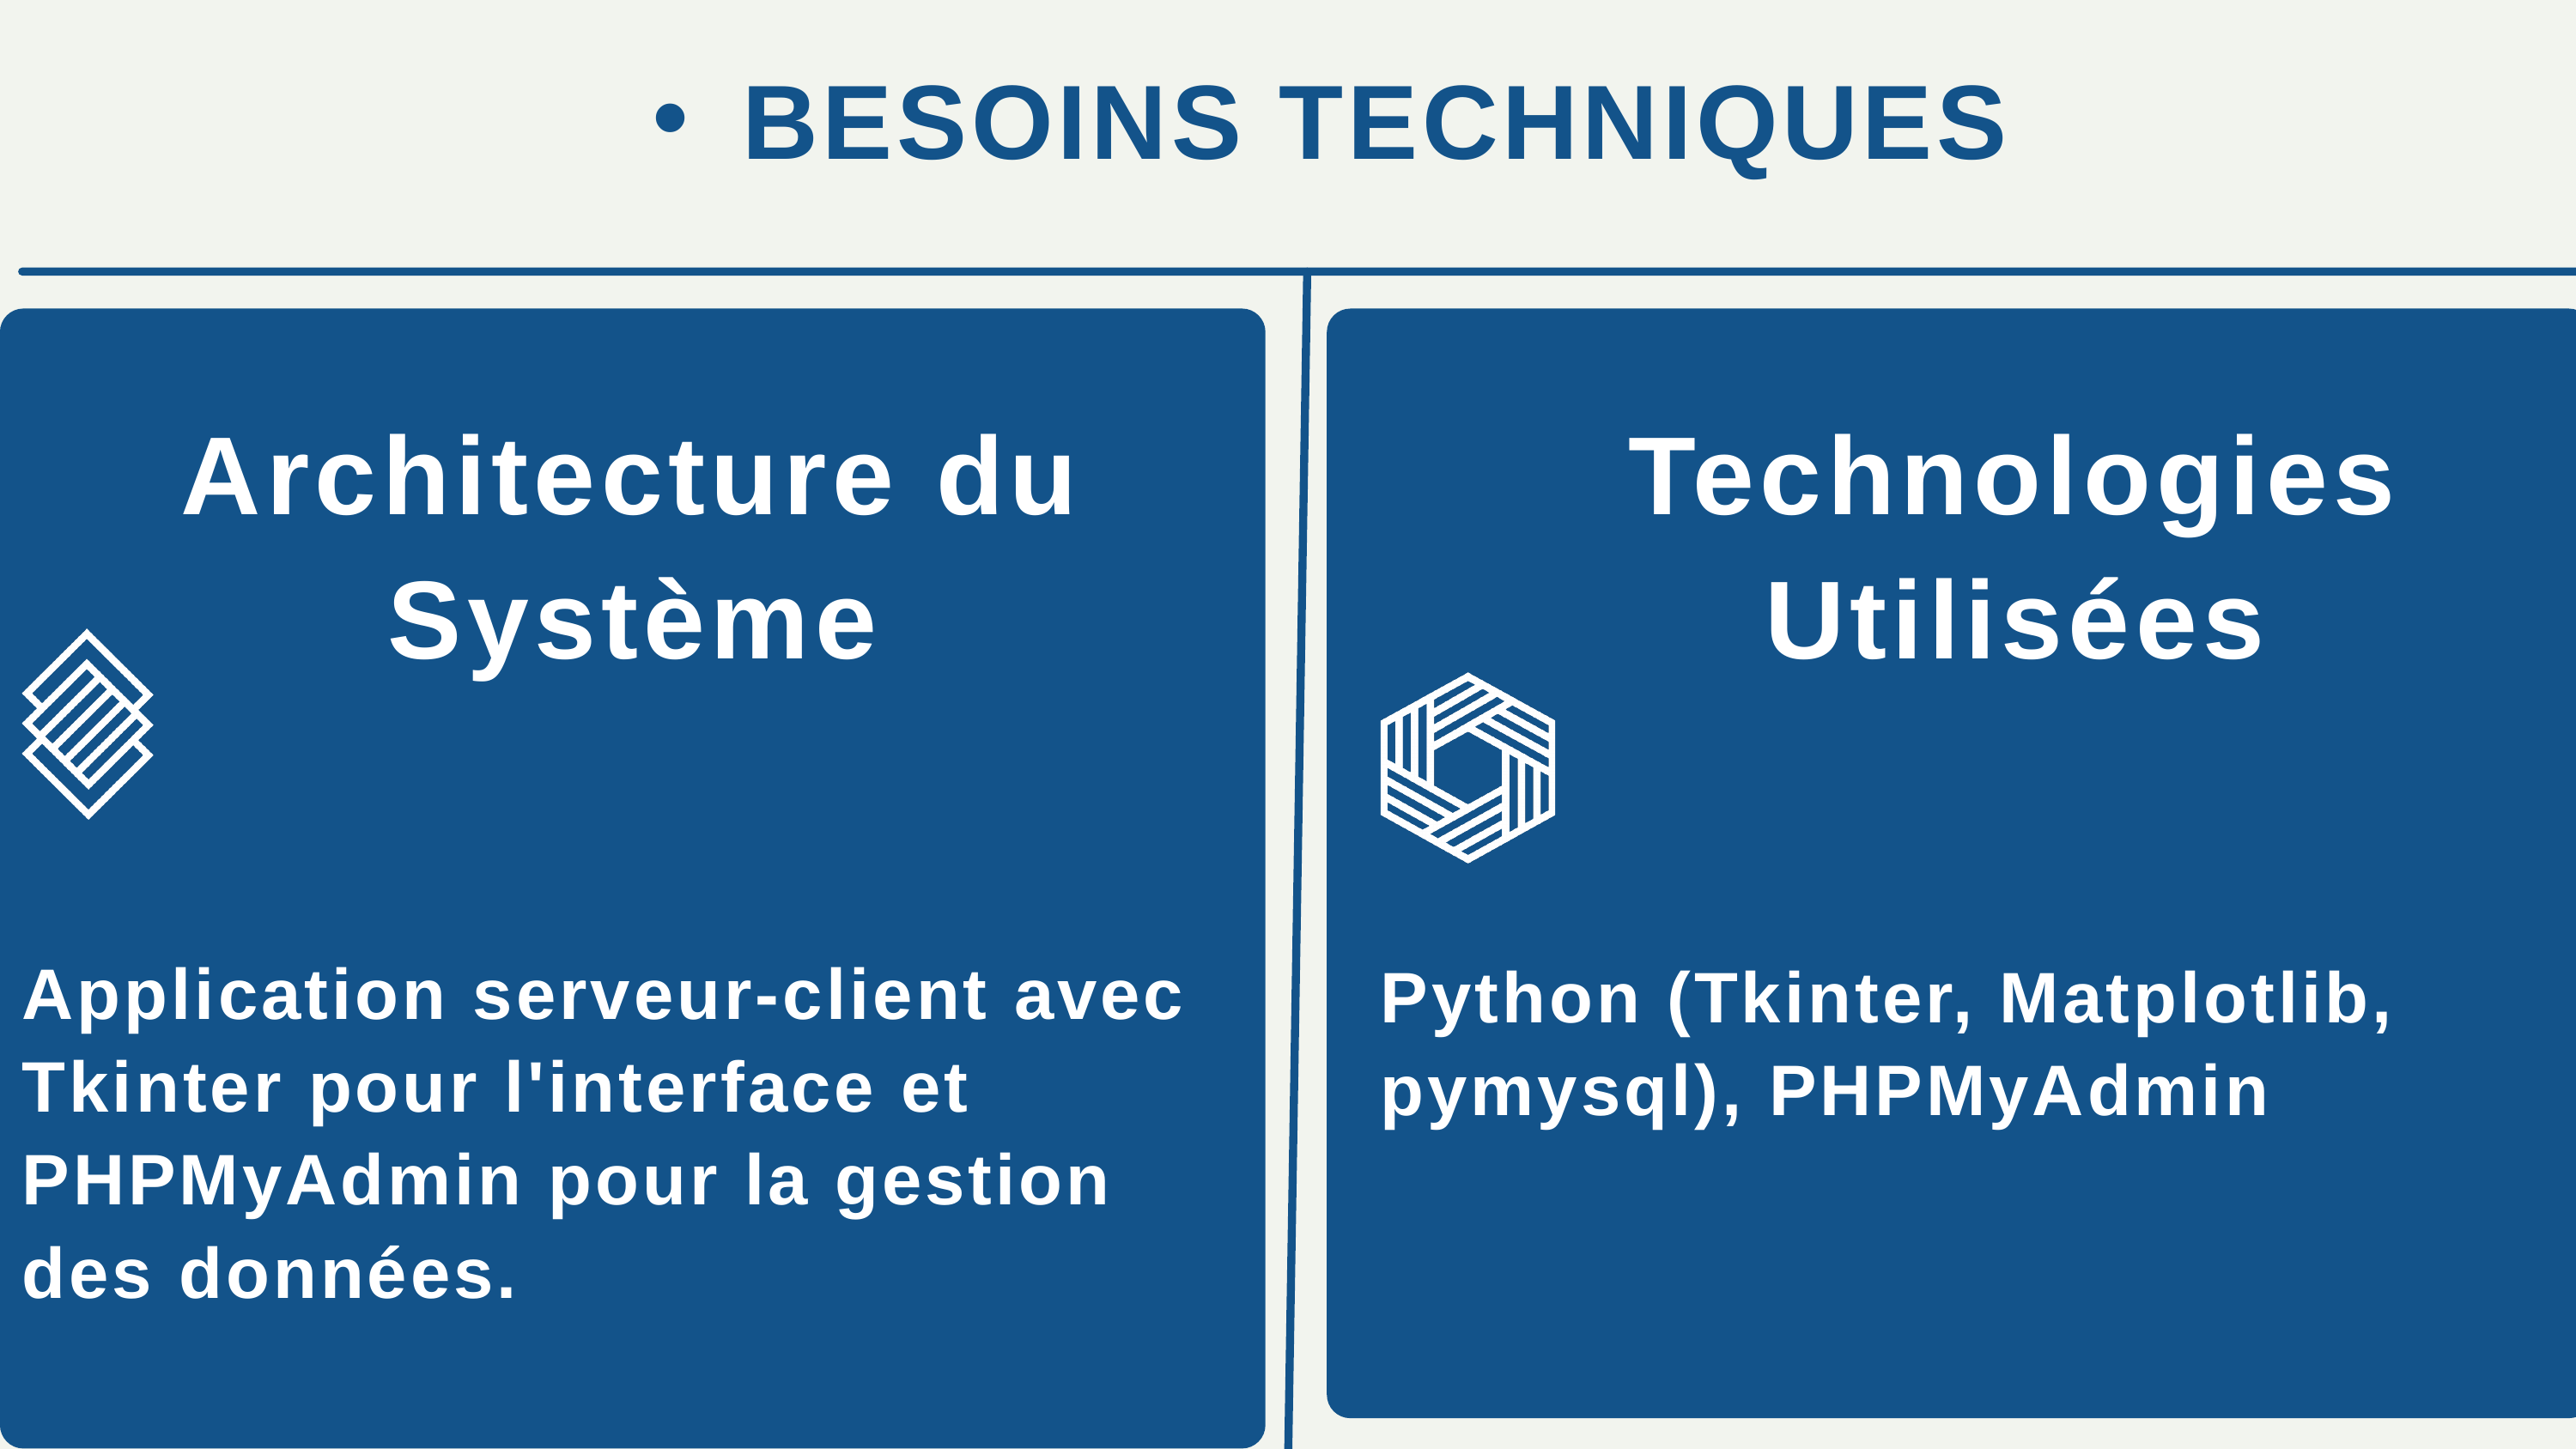

BESOINS TECHNIQUES

Architecture du Système
Technologies Utilisées

Application serveur-client avec Tkinter pour l'interface et PHPMyAdmin pour la gestion des données.
Python (Tkinter, Matplotlib, pymysql), PHPMyAdmin